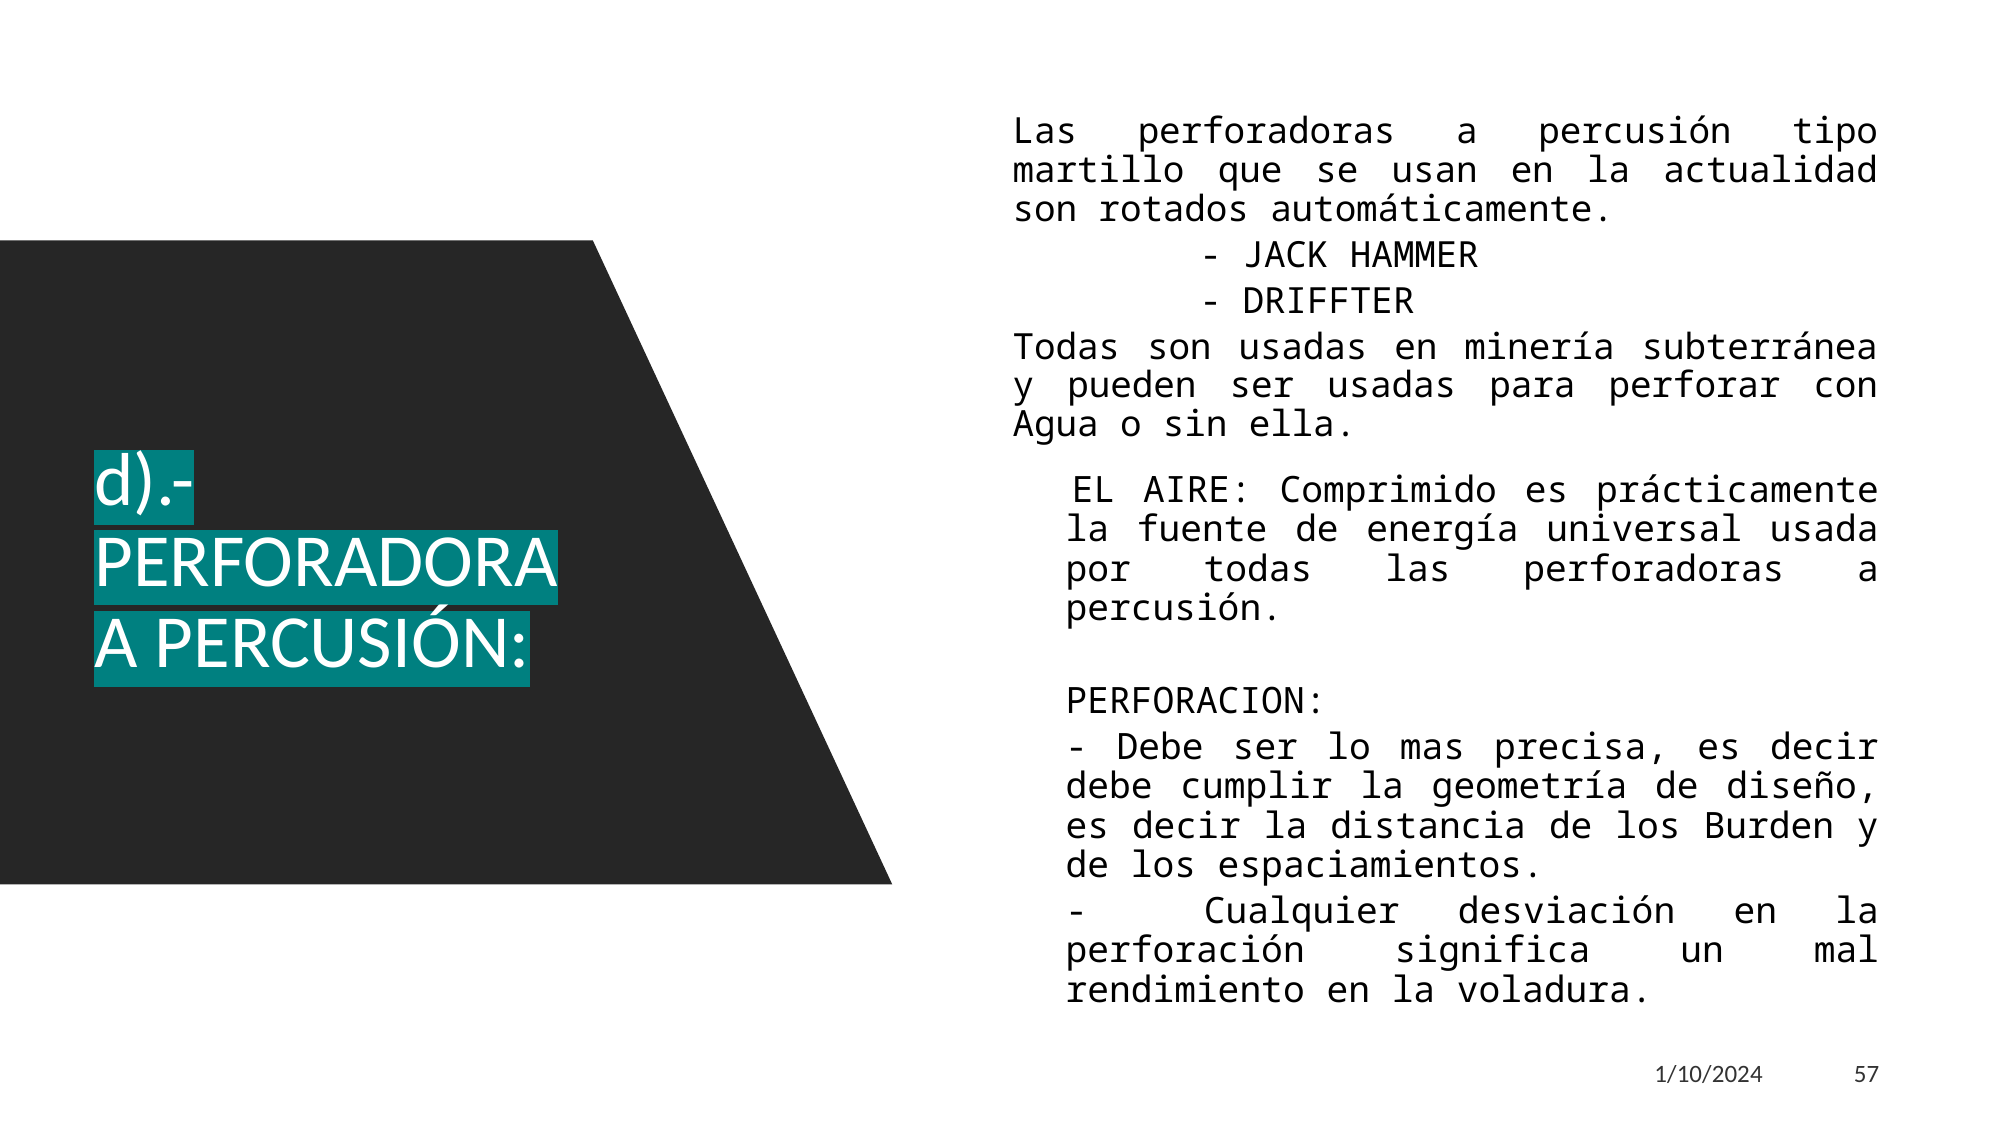

Las perforadoras a percusión tipo martillo que se usan en la actualidad son rotados automáticamente.
	  - JACK HAMMER
	  - DRIFFTER
Todas son usadas en minería subterránea y pueden ser usadas para perforar con Agua o sin ella.

d).- PERFORADORA A PERCUSIÓN:
 	EL AIRE: Comprimido es prácticamente la fuente de energía universal usada por todas las perforadoras a percusión.

	PERFORACION:
	- Debe ser lo mas precisa, es decir debe cumplir la geometría de diseño, es decir la distancia de los Burden y de los espaciamientos.
	-  Cualquier desviación en la perforación significa un mal rendimiento en la voladura.

1/10/2024
57